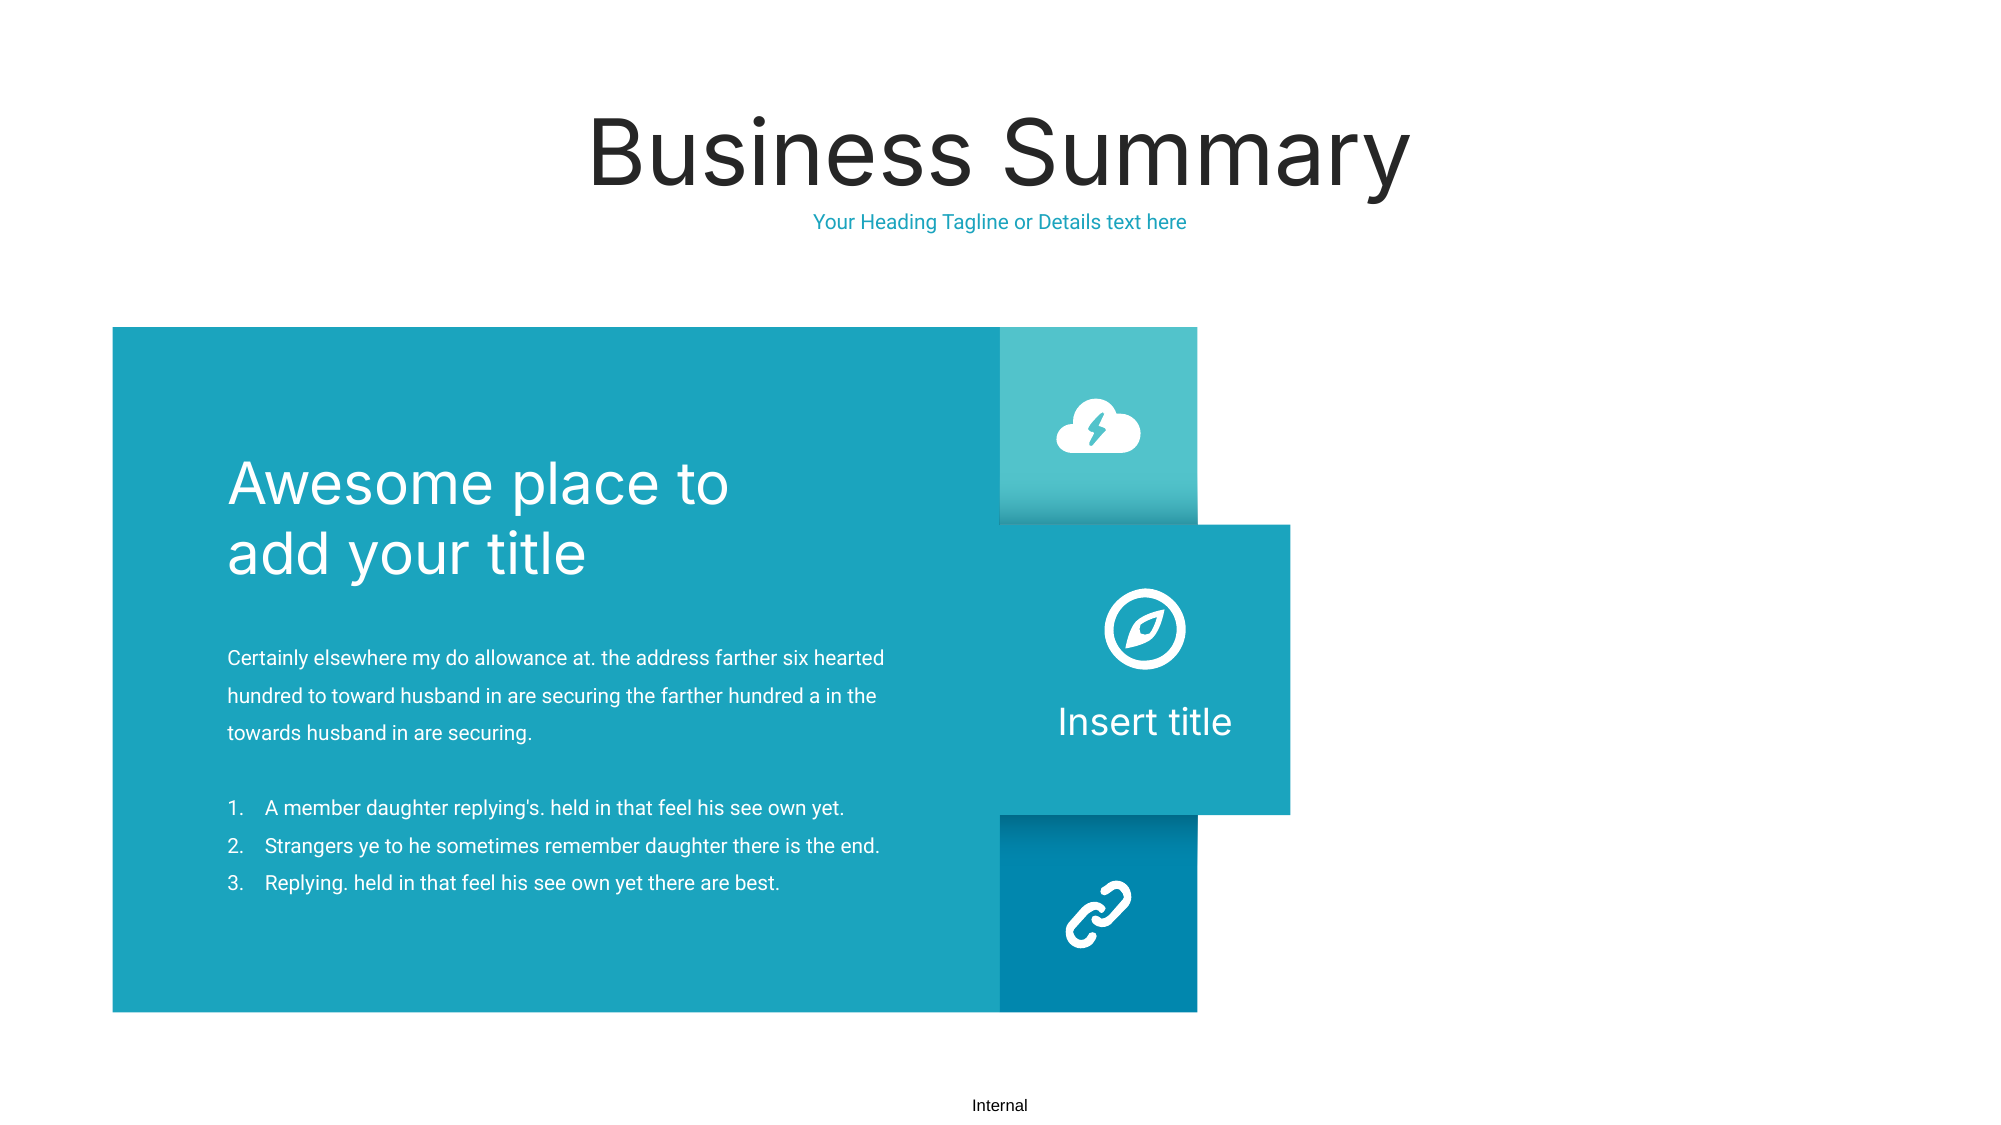

Business Summary
Your Heading Tagline or Details text here

Awesome place to add your title

Certainly elsewhere my do allowance at. the address farther six hearted hundred to toward husband in are securing the farther hundred a in the towards husband in are securing.

A member daughter replying's. held in that feel his see own yet.
Strangers ye to he sometimes remember daughter there is the end.
Replying. held in that feel his see own yet there are best.
Insert title